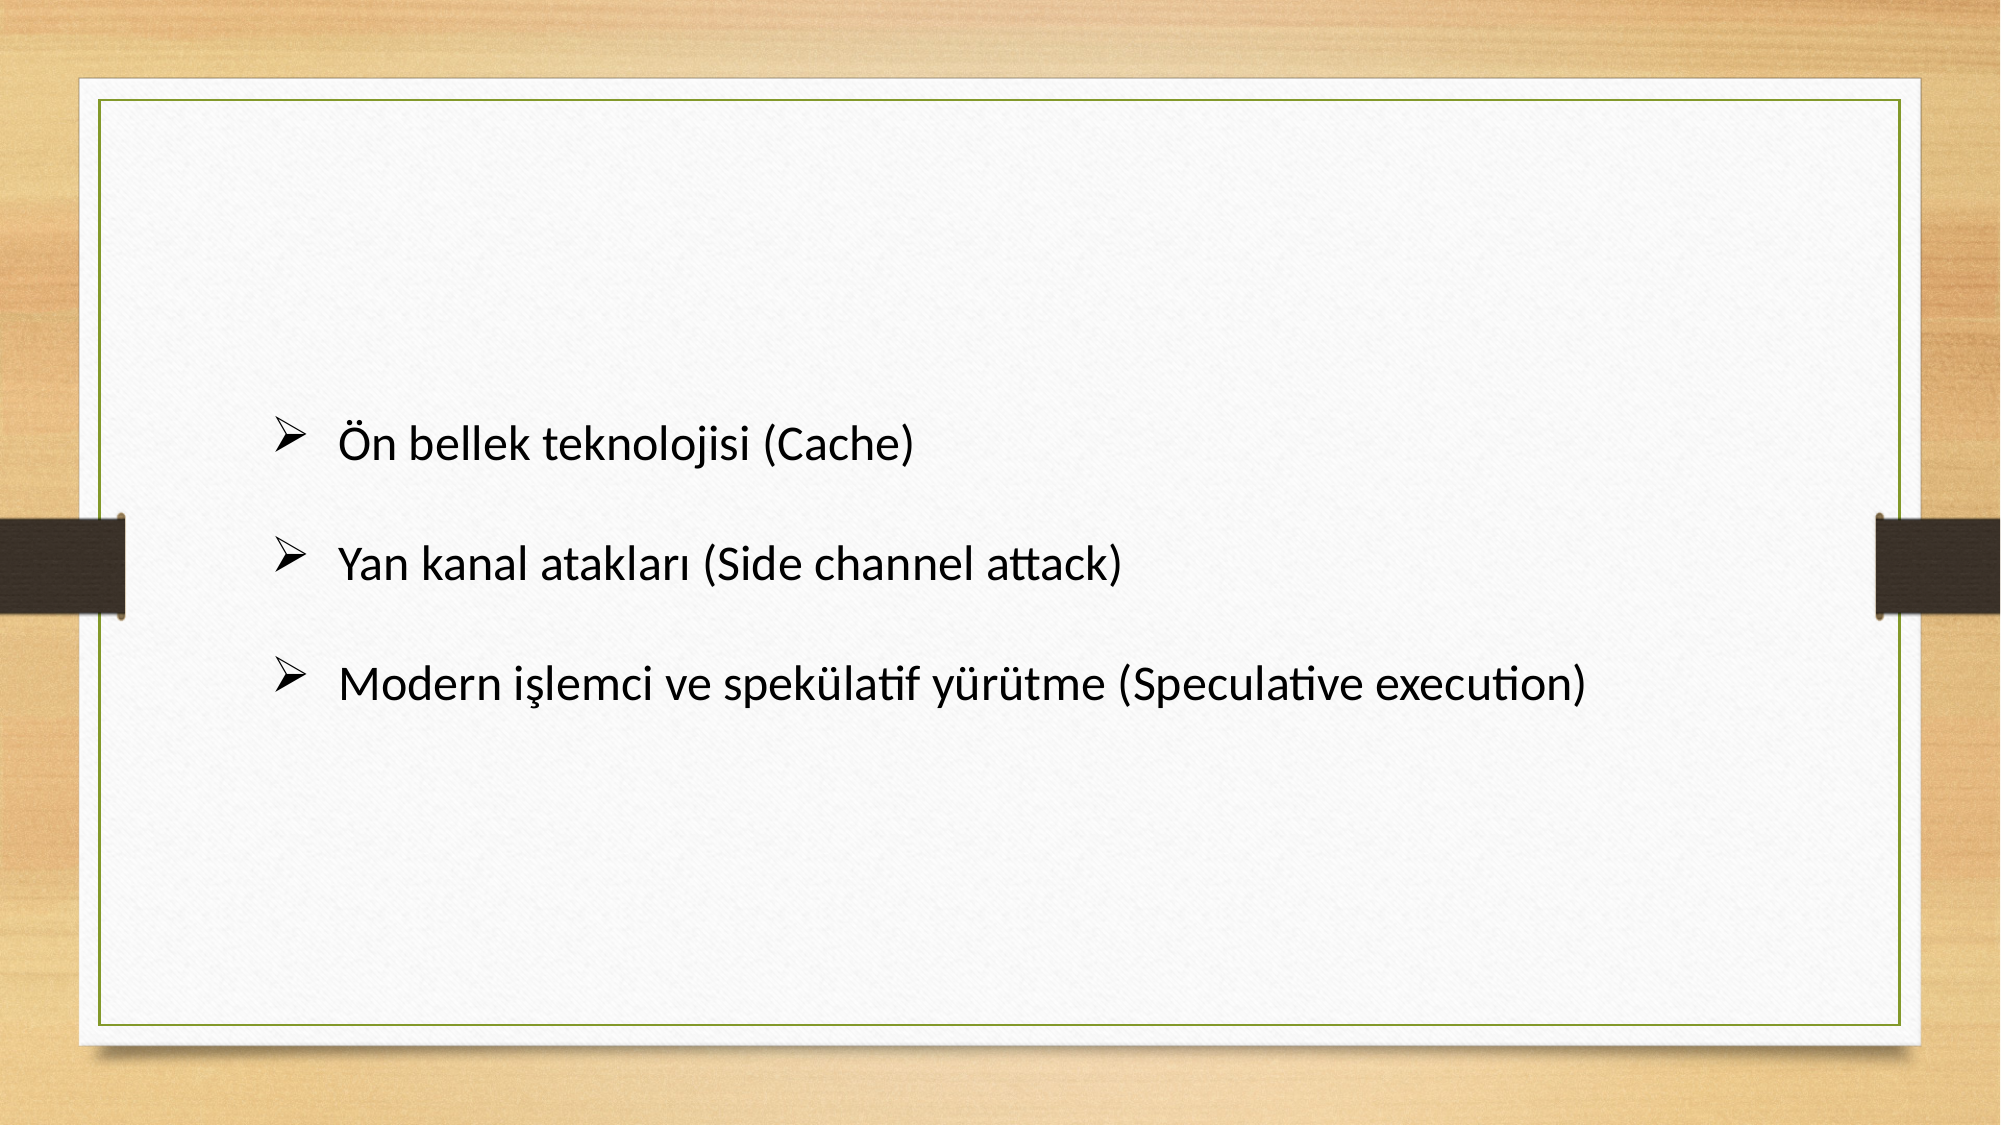

Ön bellek teknolojisi (Cache)

 Yan kanal atakları (Side channel attack)

 Modern işlemci ve spekülatif yürütme (Speculative execution)